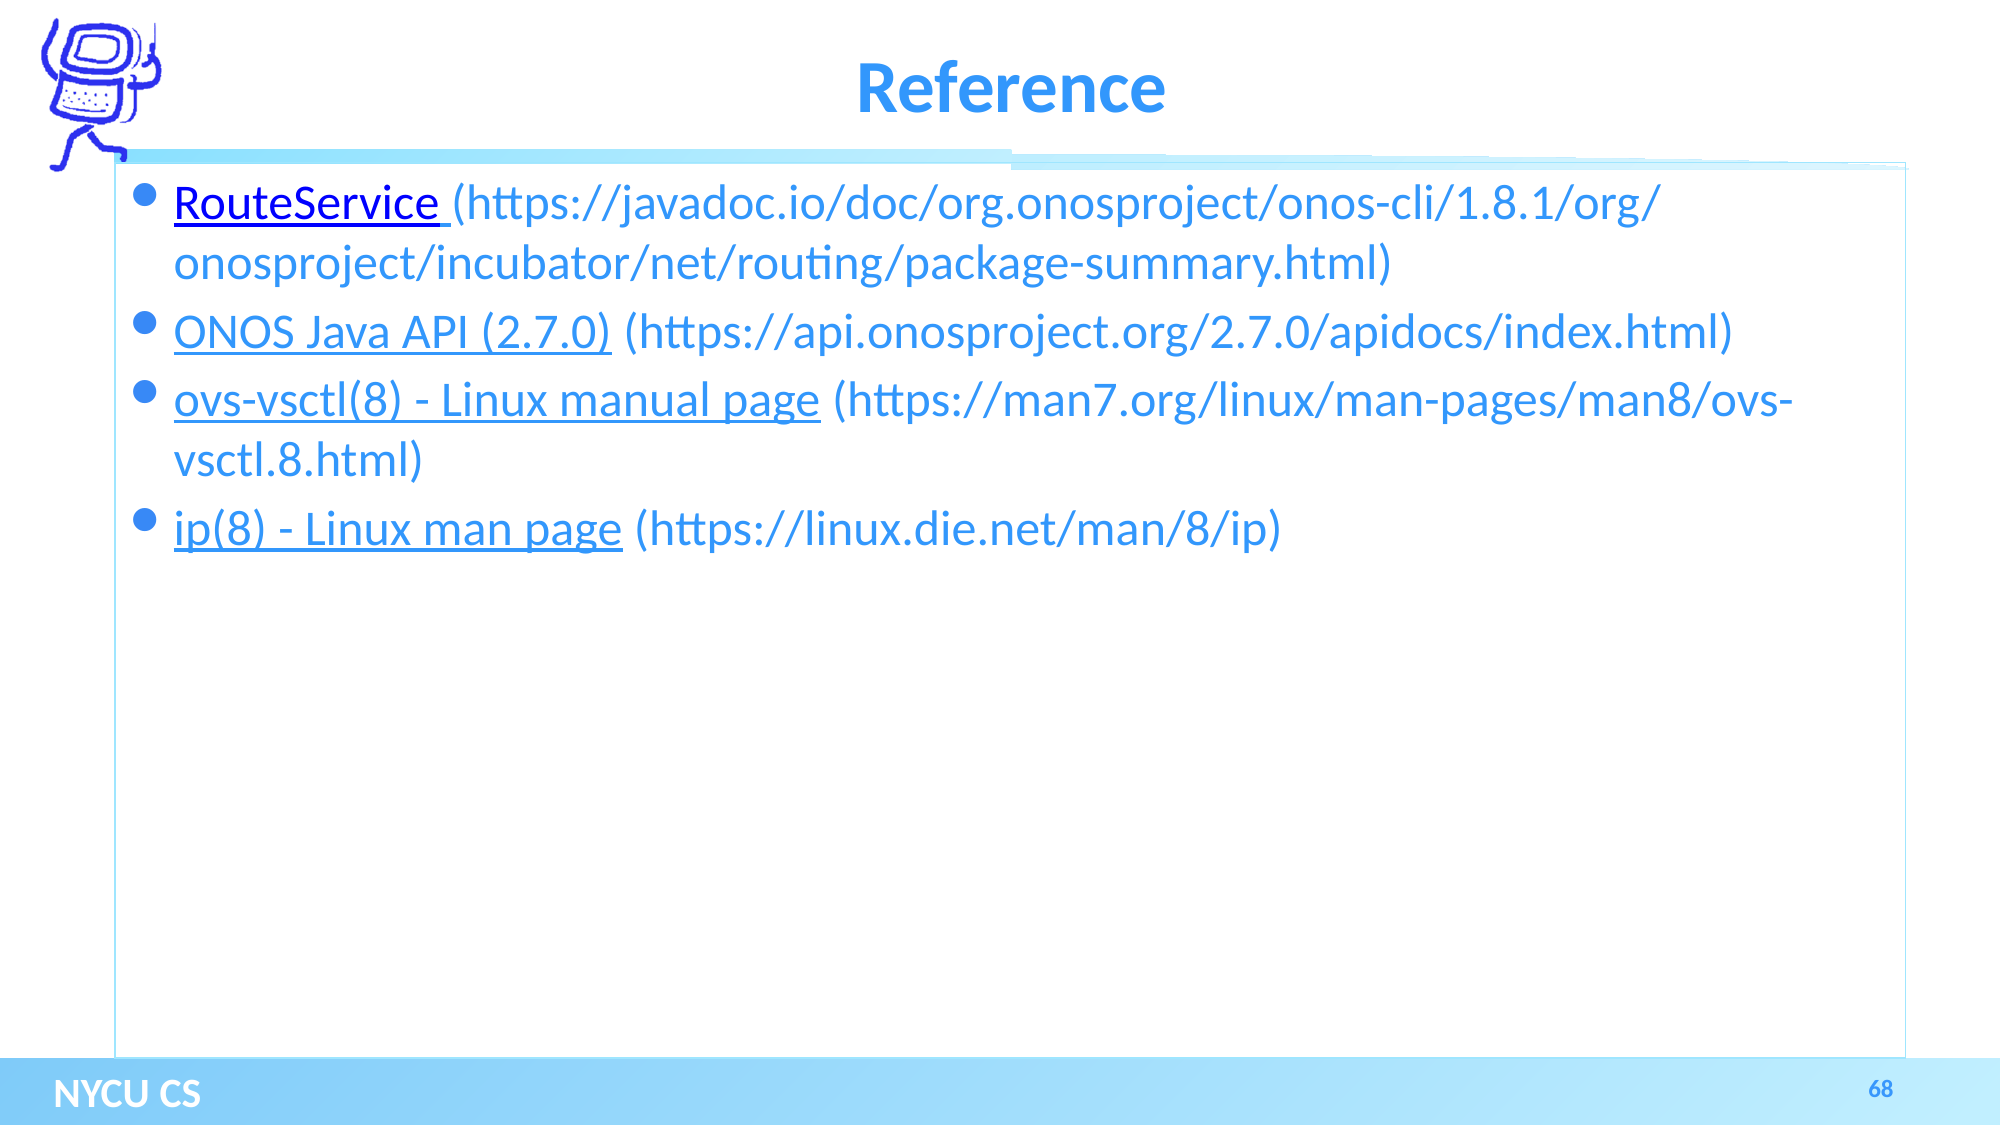

# Reference
RouteService (https://javadoc.io/doc/org.onosproject/onos-cli/1.8.1/org/onosproject/incubator/net/routing/package-summary.html)
ONOS Java API (2.7.0) (https://api.onosproject.org/2.7.0/apidocs/index.html)
ovs-vsctl(8) - Linux manual page (https://man7.org/linux/man-pages/man8/ovs-vsctl.8.html)
ip(8) - Linux man page (https://linux.die.net/man/8/ip)